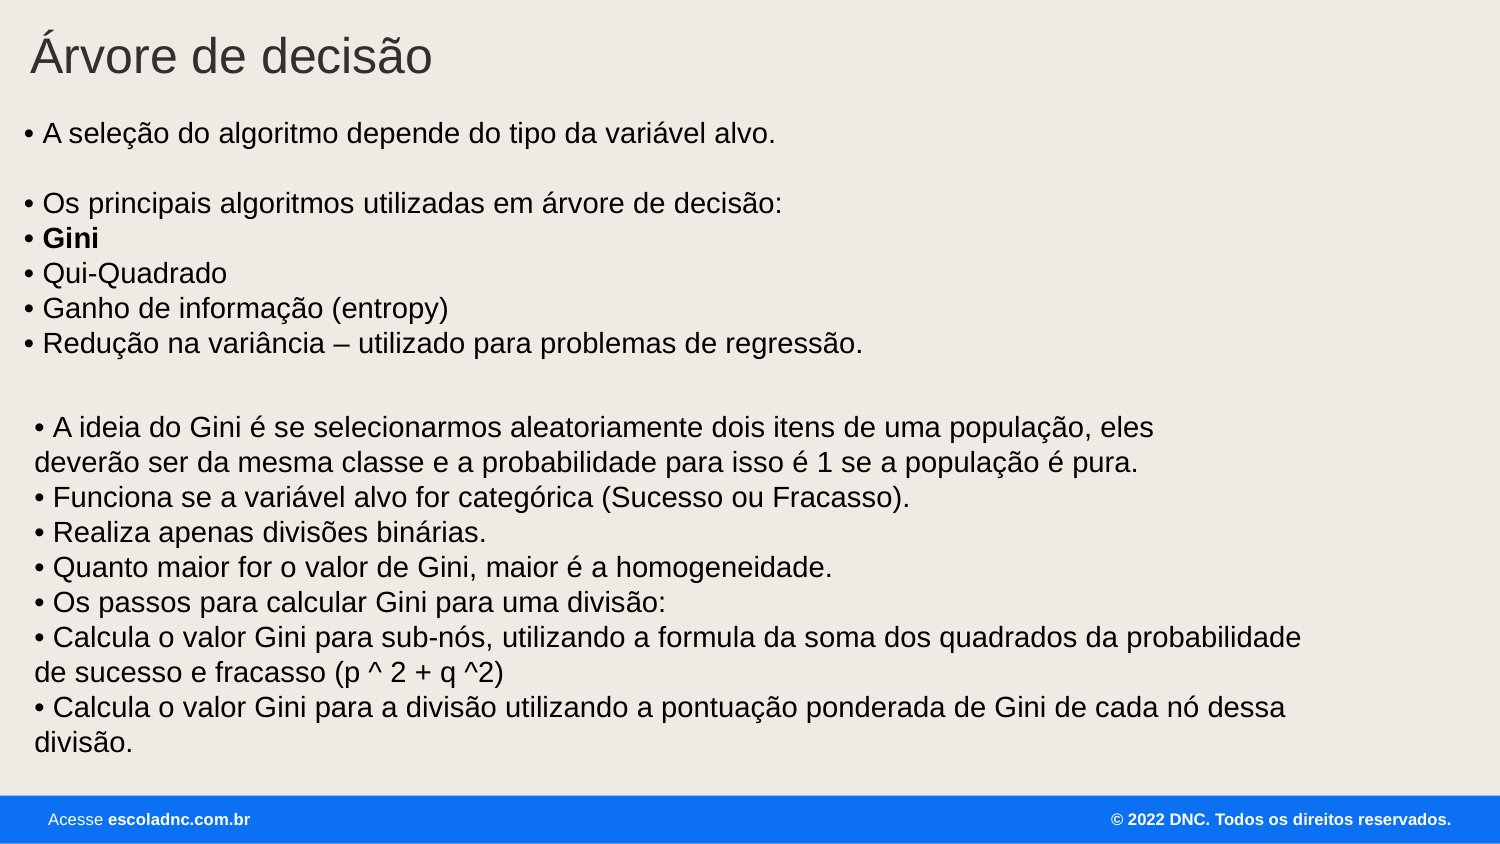

Árvore de decisão
• A seleção do algoritmo depende do tipo da variável alvo.

• Os principais algoritmos utilizadas em árvore de decisão:
• Gini
• Qui-Quadrado
• Ganho de informação (entropy)
• Redução na variância – utilizado para problemas de regressão.
• A ideia do Gini é se selecionarmos aleatoriamente dois itens de uma população, eles
deverão ser da mesma classe e a probabilidade para isso é 1 se a população é pura.
• Funciona se a variável alvo for categórica (Sucesso ou Fracasso).
• Realiza apenas divisões binárias.
• Quanto maior for o valor de Gini, maior é a homogeneidade.
• Os passos para calcular Gini para uma divisão:
• Calcula o valor Gini para sub-nós, utilizando a formula da soma dos quadrados da probabilidade
de sucesso e fracasso (p ^ 2 + q ^2)
• Calcula o valor Gini para a divisão utilizando a pontuação ponderada de Gini de cada nó dessa
divisão.